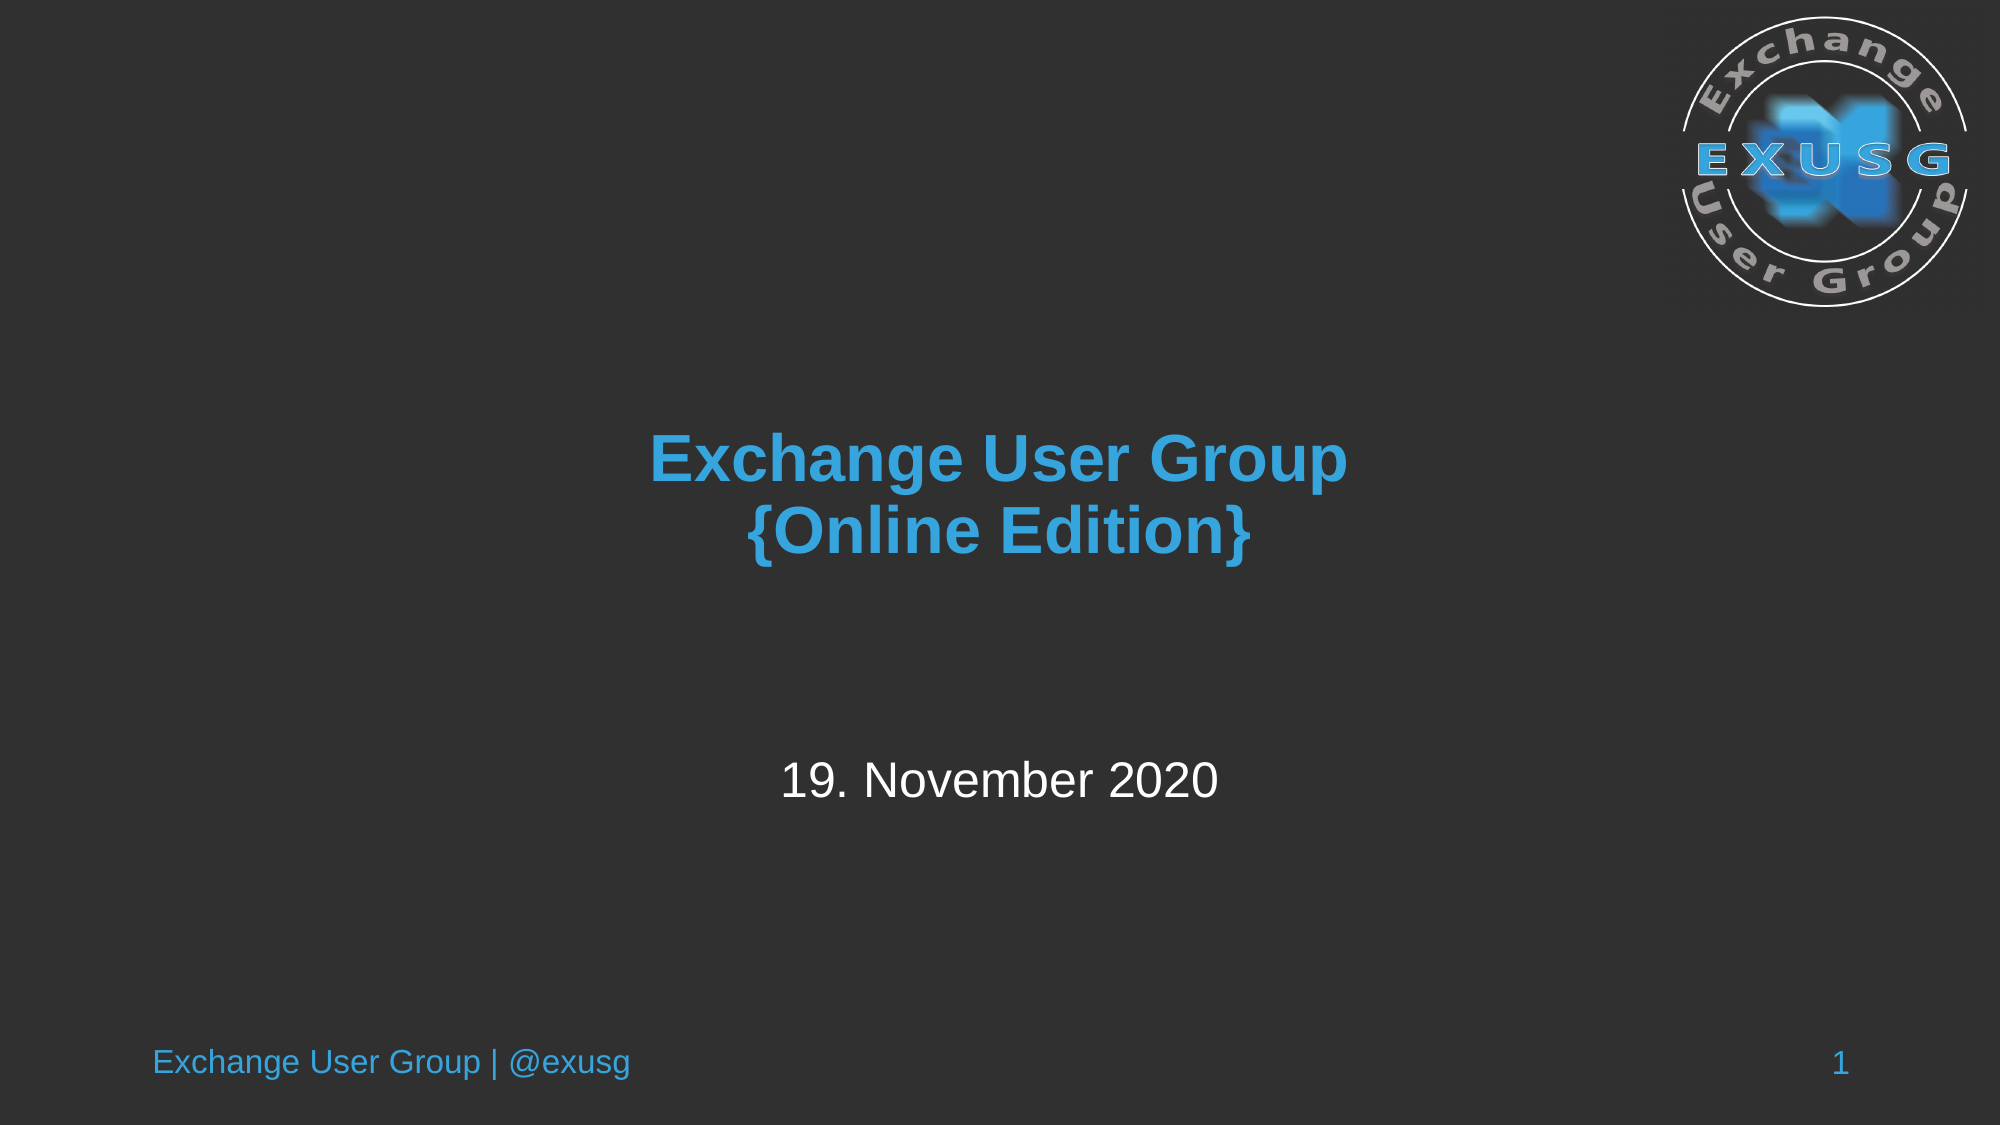

# Exchange User Group {Online Edition}

19. November 2020